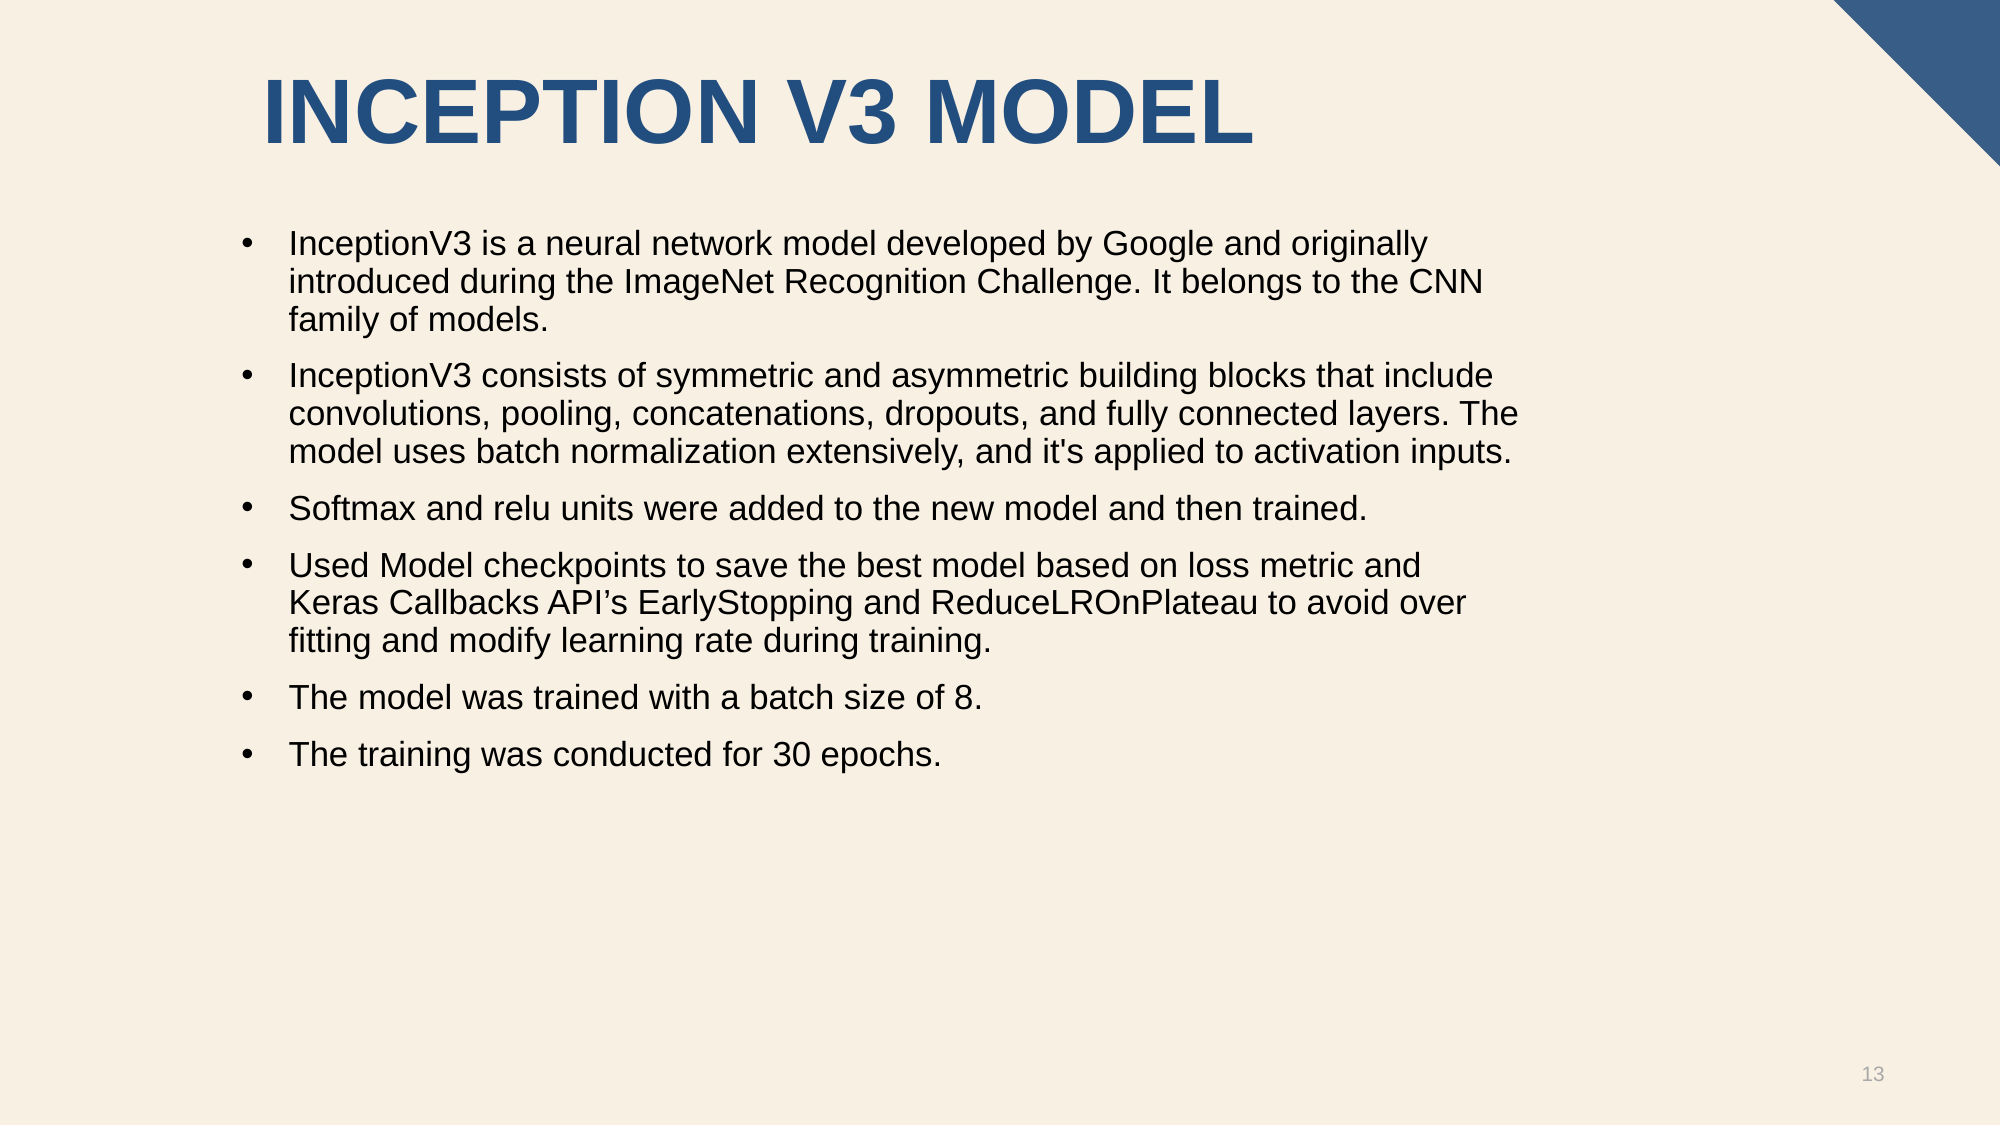

# Inception v3 Model
InceptionV3 is a neural network model developed by Google and originally introduced during the ImageNet Recognition Challenge. It belongs to the CNN family of models.
InceptionV3 consists of symmetric and asymmetric building blocks that include convolutions, pooling, concatenations, dropouts, and fully connected layers. The model uses batch normalization extensively, and it's applied to activation inputs.
Softmax and relu units were added to the new model and then trained.
Used Model checkpoints to save the best model based on loss metric and Keras Callbacks API’s EarlyStopping and ReduceLROnPlateau to avoid over fitting and modify learning rate during training.
The model was trained with a batch size of 8.
The training was conducted for 30 epochs.

13